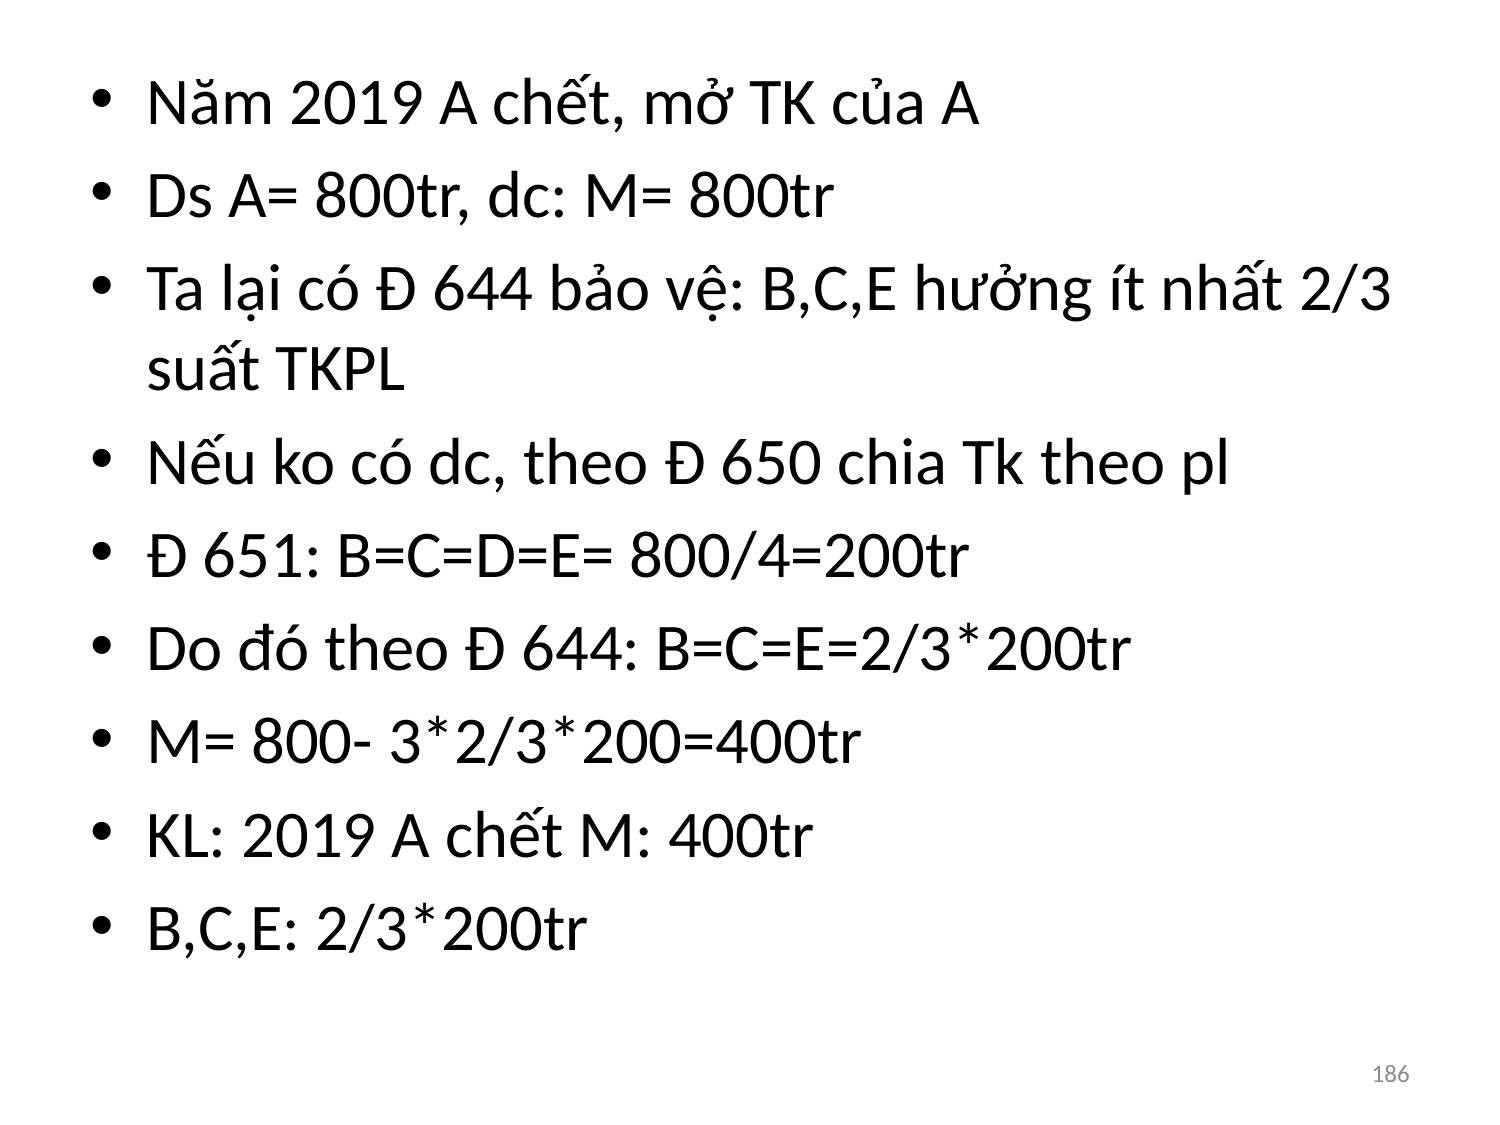

Năm 2019 A chết, mở TK của A
Ds A= 800tr, dc: M= 800tr
Ta lại có Đ 644 bảo vệ: B,C,E hưởng ít nhất 2/3 suất TKPL
Nếu ko có dc, theo Đ 650 chia Tk theo pl
Đ 651: B=C=D=E= 800/4=200tr
Do đó theo Đ 644: B=C=E=2/3*200tr
M= 800- 3*2/3*200=400tr
KL: 2019 A chết M: 400tr
B,C,E: 2/3*200tr
186